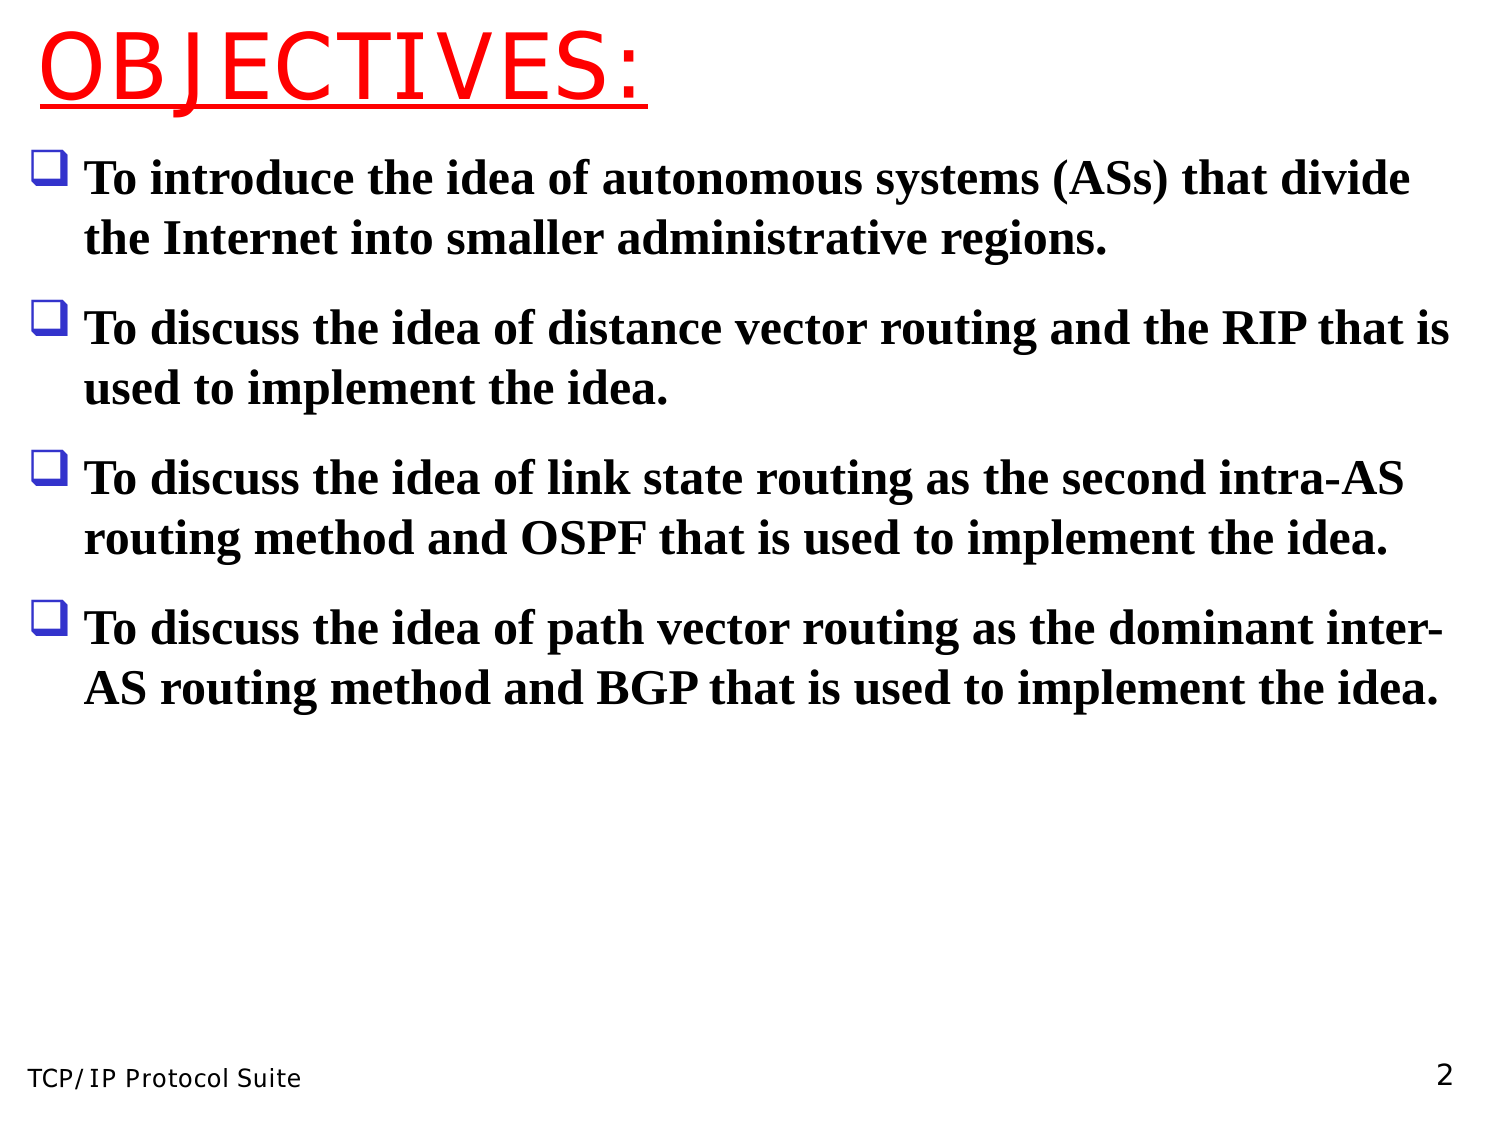

# OBJECTIVES:
To introduce the idea of autonomous systems (ASs) that divide the Internet into smaller administrative regions.
To discuss the idea of distance vector routing and the RIP that is used to implement the idea.
To discuss the idea of link state routing as the second intra-AS routing method and OSPF that is used to implement the idea.
To discuss the idea of path vector routing as the dominant inter-AS routing method and BGP that is used to implement the idea.
2
TCP/IP Protocol Suite